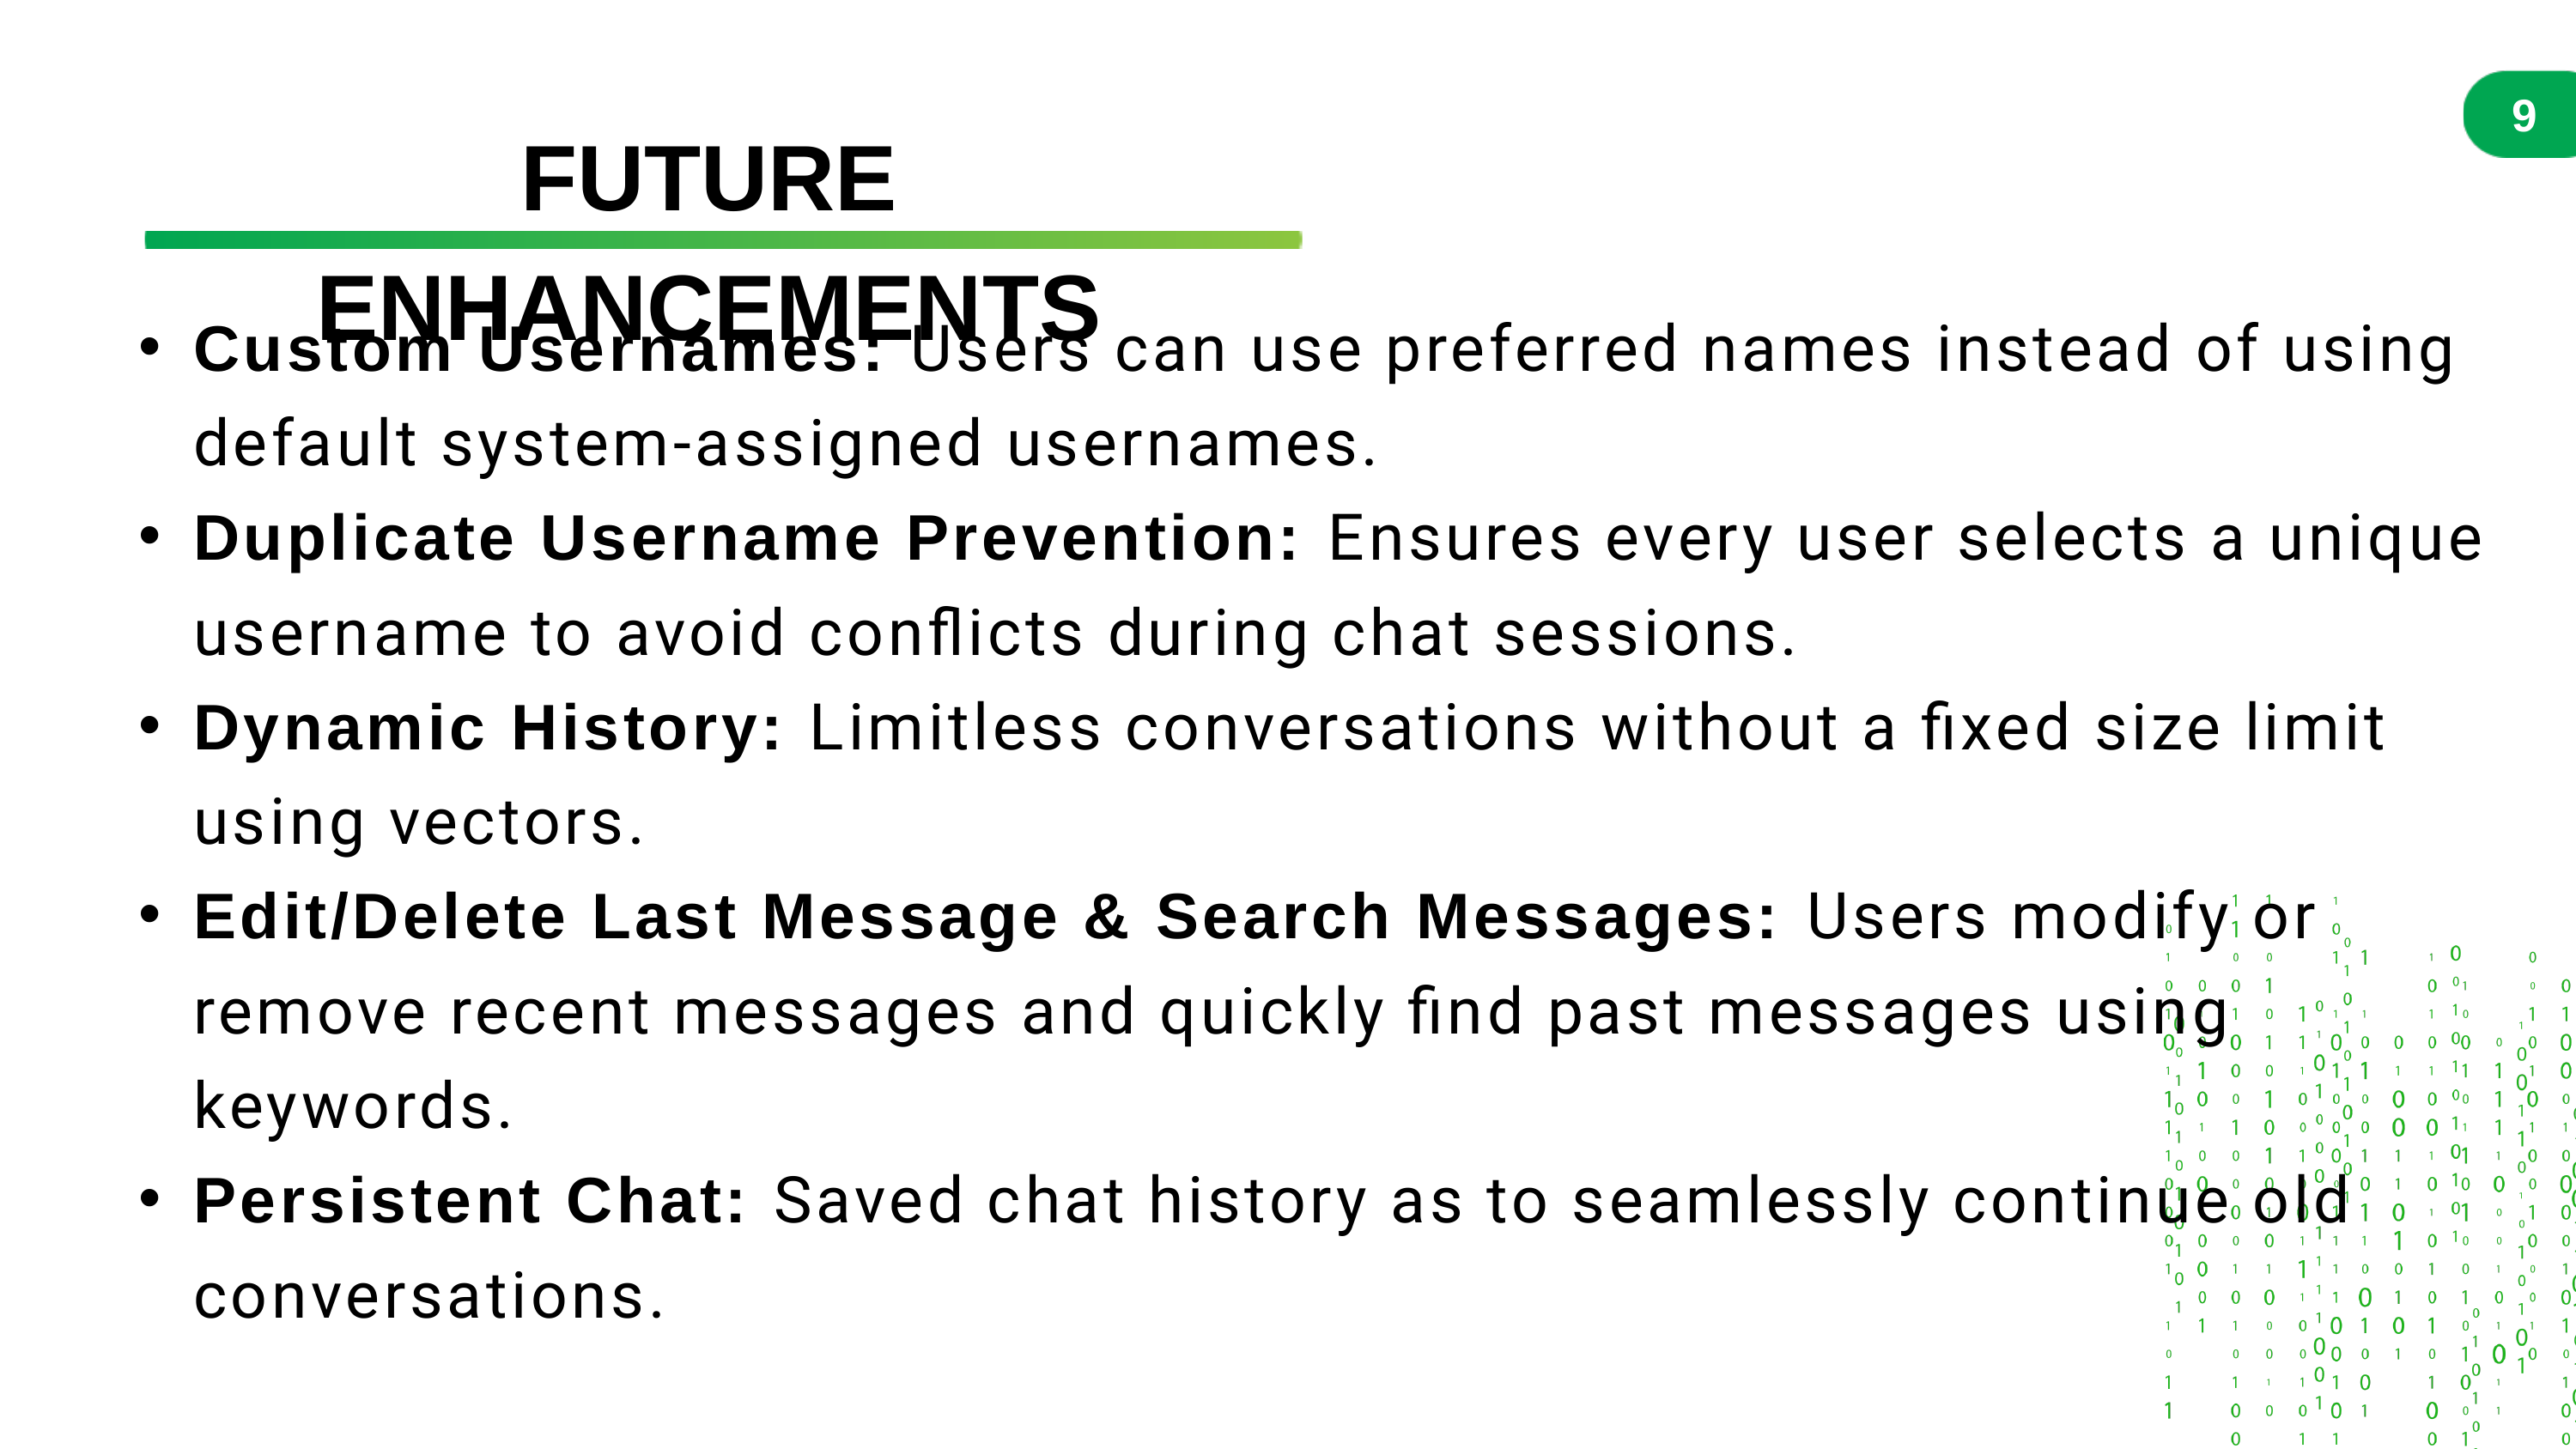

9
FUTURE ENHANCEMENTS

Custom Usernames: Users can use preferred names instead of using default system-assigned usernames.
Duplicate Username Prevention: Ensures every user selects a unique username to avoid conflicts during chat sessions.
Dynamic History: Limitless conversations without a fixed size limit using vectors.
Edit/Delete Last Message & Search Messages: Users modify or remove recent messages and quickly find past messages using keywords.
Persistent Chat: Saved chat history as to seamlessly continue old conversations.